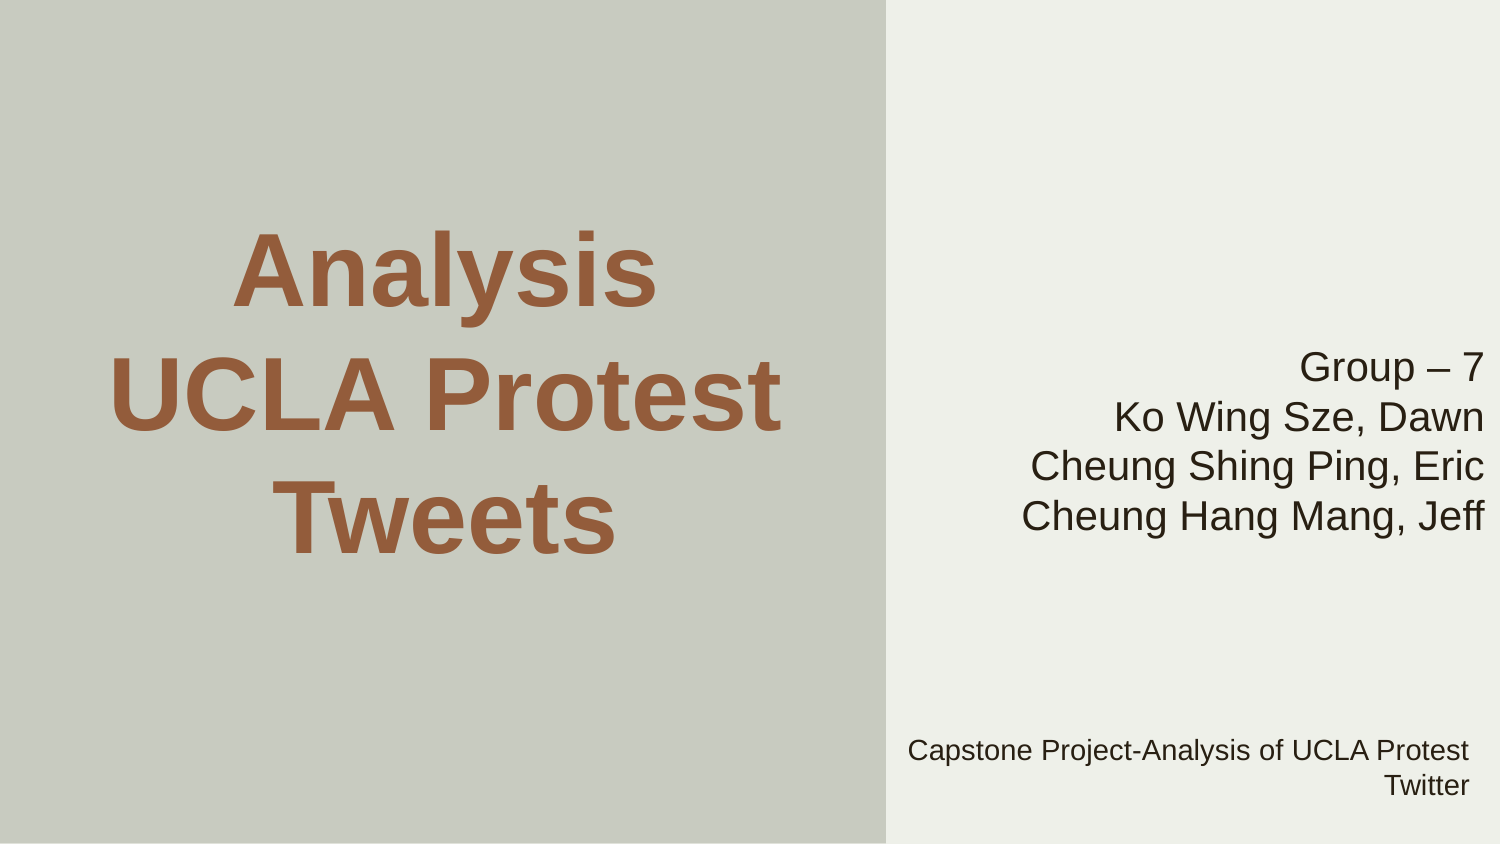

Analysis UCLA Protest Tweets
Group – 7
Ko Wing Sze, Dawn
Cheung Shing Ping, Eric
Cheung Hang Mang, Jeff
Capstone Project-Analysis of UCLA Protest Twitter